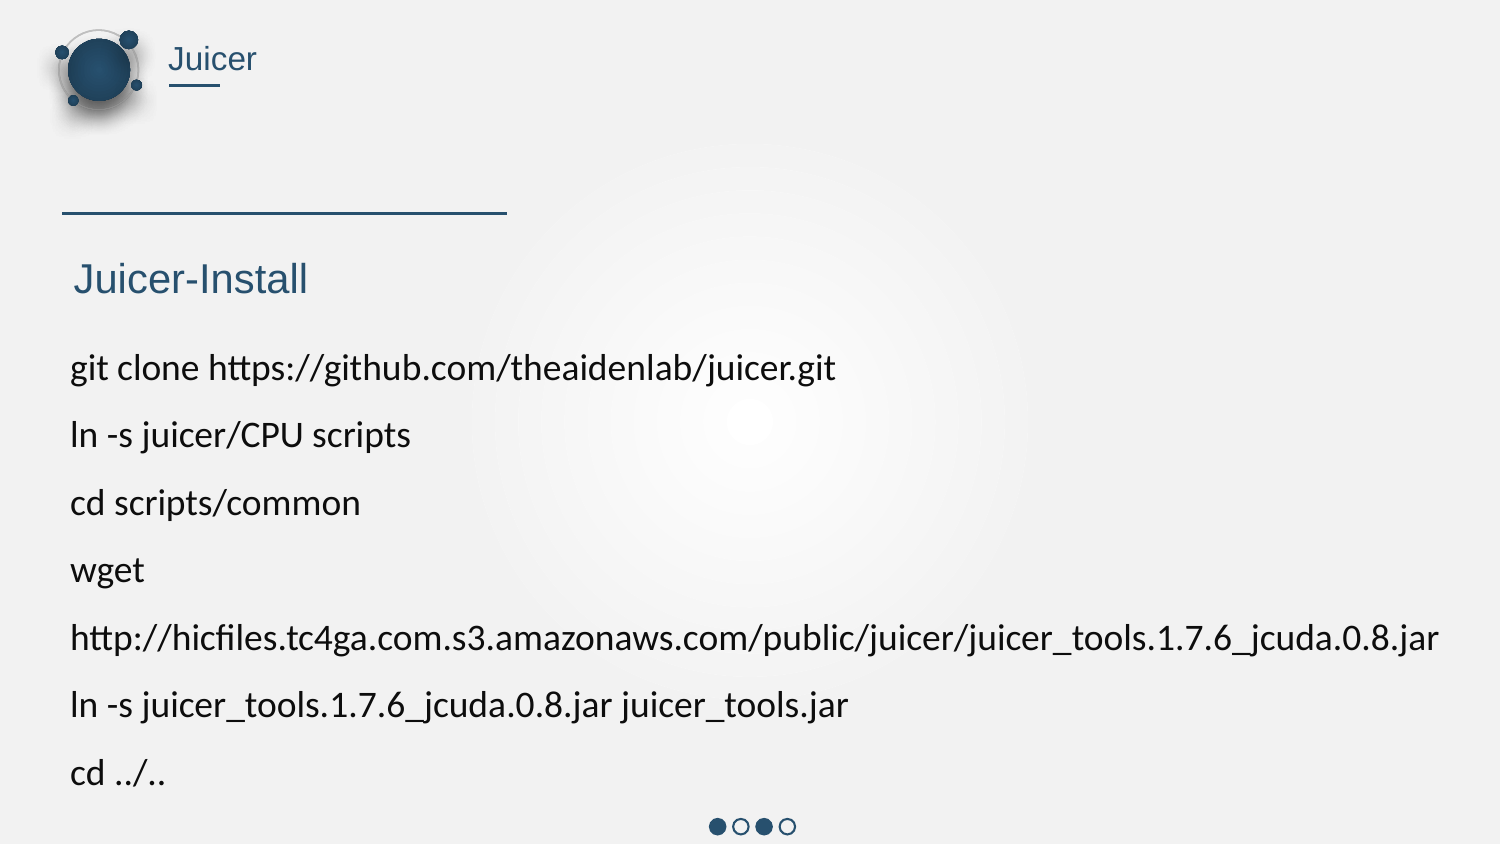

Juicer
Juicer-Install
git clone https://github.com/theaidenlab/juicer.git
ln -s juicer/CPU scripts
cd scripts/common
wget http://hicfiles.tc4ga.com.s3.amazonaws.com/public/juicer/juicer_tools.1.7.6_jcuda.0.8.jar
ln -s juicer_tools.1.7.6_jcuda.0.8.jar juicer_tools.jar
cd ../..